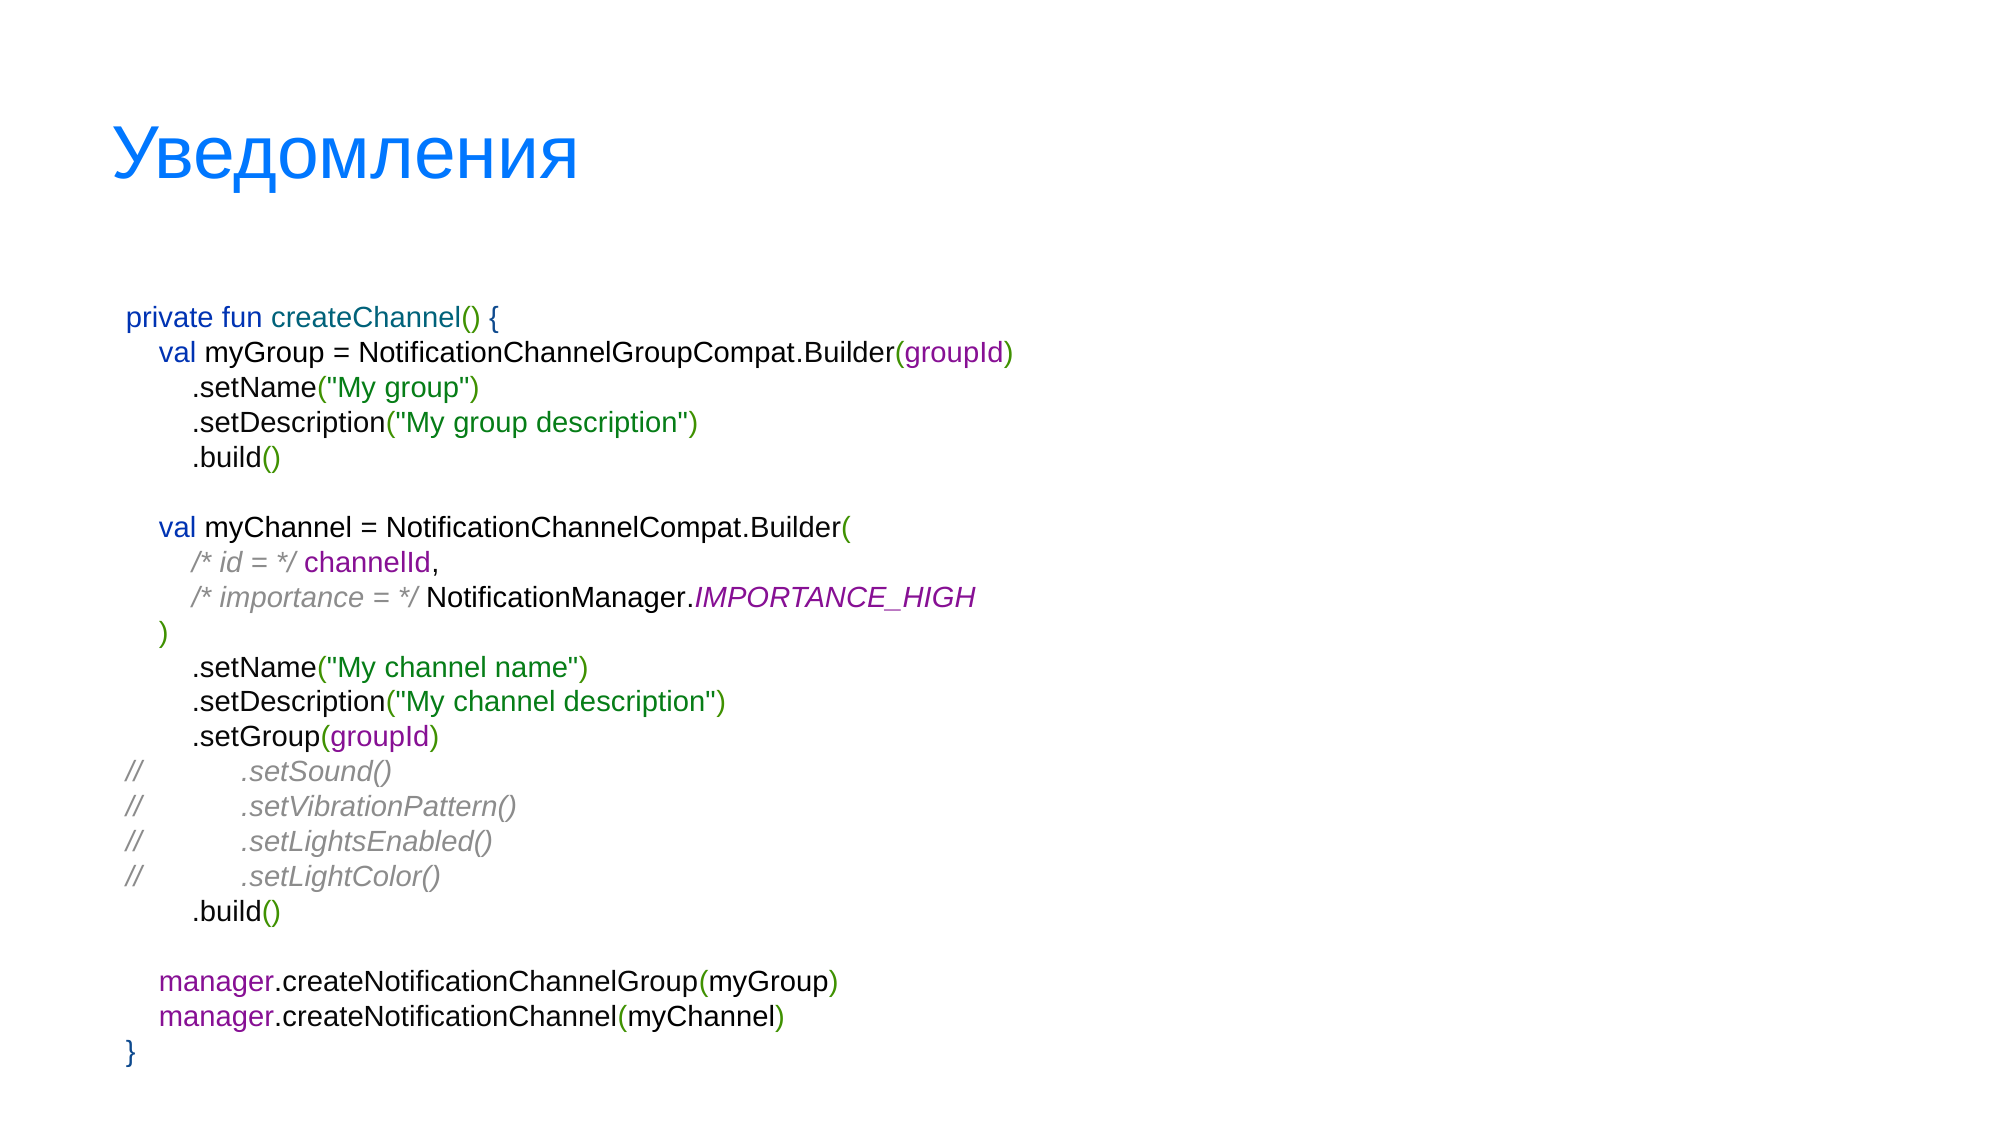

# Уведомления
private fun createChannel() {
    val myGroup = NotificationChannelGroupCompat.Builder(groupId)
        .setName("My group")
        .setDescription("My group description")
        .build()
    val myChannel = NotificationChannelCompat.Builder(
        /* id = */ channelId,
        /* importance = */ NotificationManager.IMPORTANCE_HIGH
    )
        .setName("My channel name")
        .setDescription("My channel description")
        .setGroup(groupId)
//            .setSound()
//            .setVibrationPattern()
//            .setLightsEnabled()
//            .setLightColor()
        .build()
    manager.createNotificationChannelGroup(myGroup)
    manager.createNotificationChannel(myChannel)
}